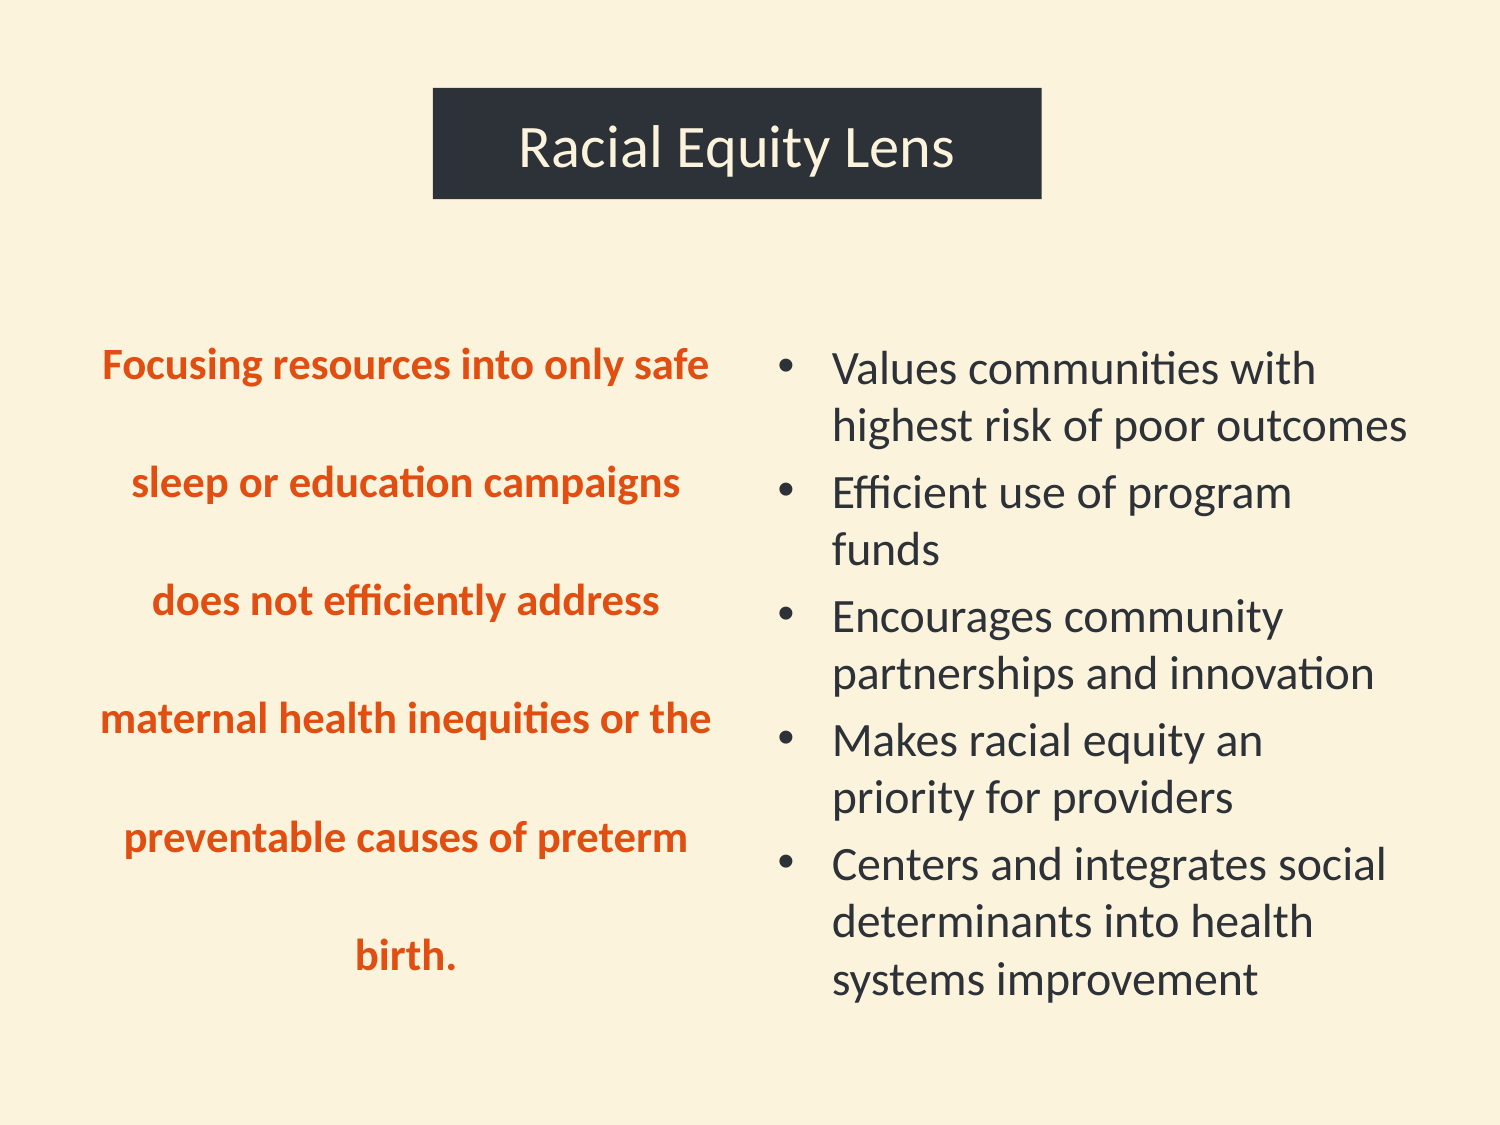

# Racial Equity Lens
Focusing resources into only safe sleep or education campaigns does not efficiently address maternal health inequities or the preventable causes of preterm birth.

Values communities with highest risk of poor outcomes
Efficient use of program funds
Encourages community partnerships and innovation
Makes racial equity an priority for providers
Centers and integrates social determinants into health systems improvement